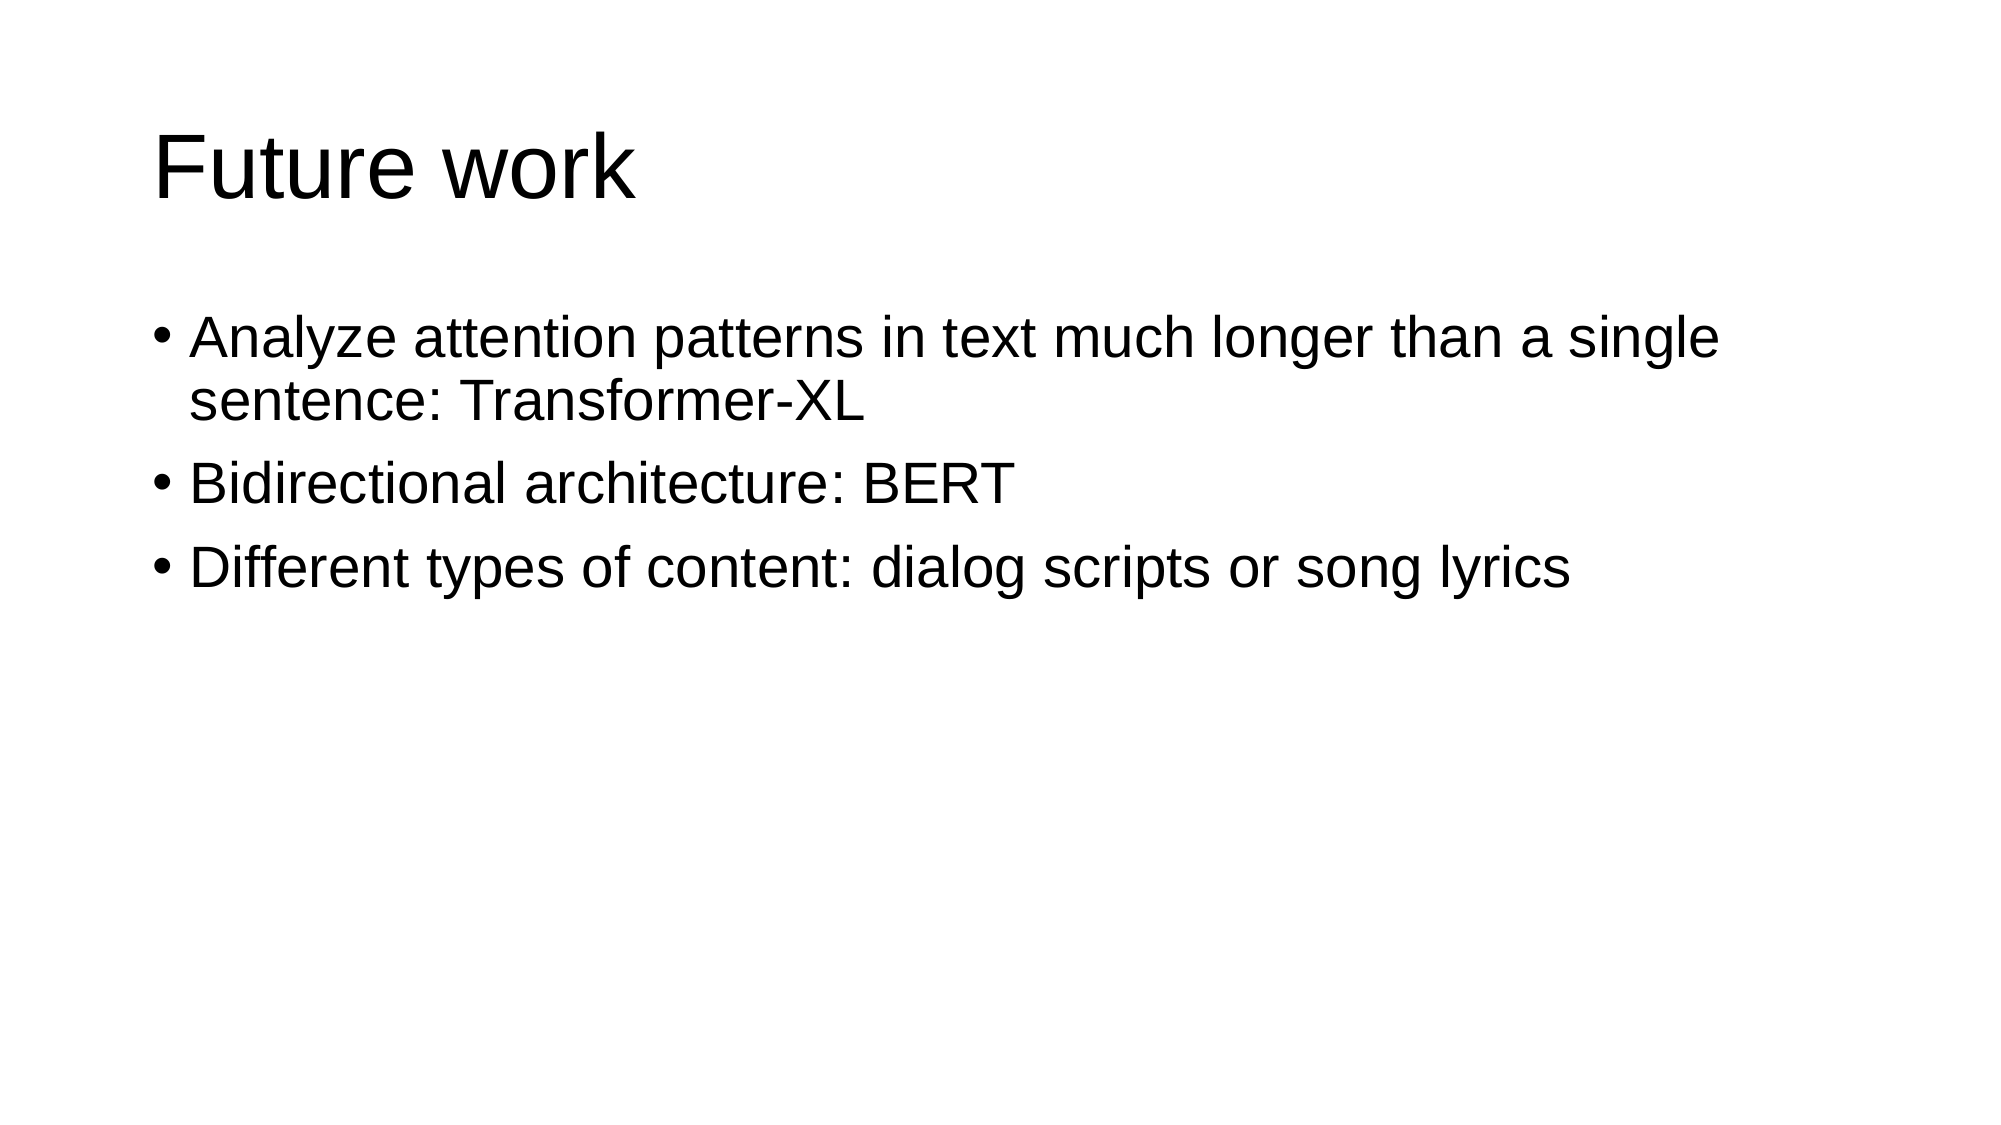

# Future work
Analyze attention patterns in text much longer than a single sentence: Transformer-XL
Bidirectional architecture: BERT
Different types of content: dialog scripts or song lyrics